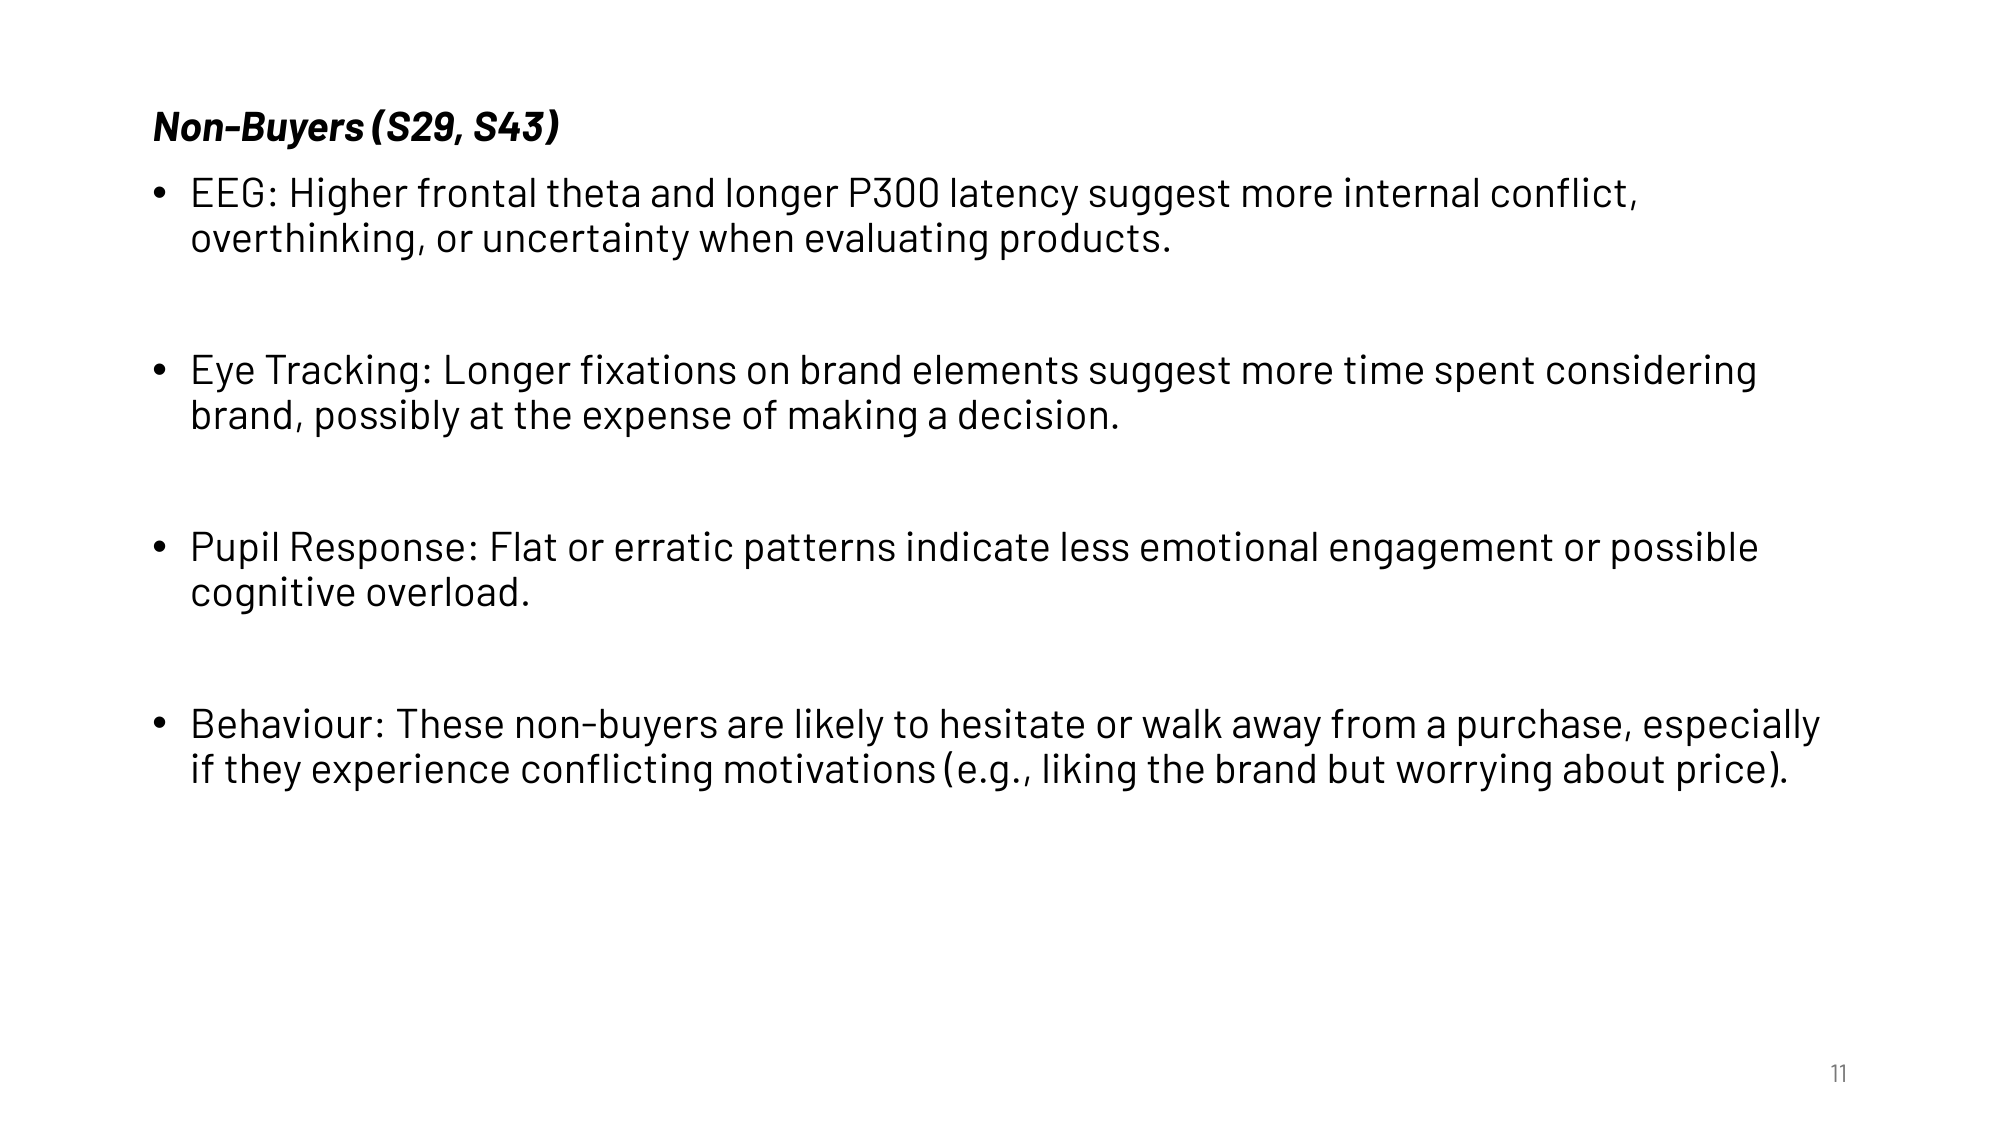

Non-Buyers (S29, S43)
EEG: Higher frontal theta and longer P300 latency suggest more internal conflict, overthinking, or uncertainty when evaluating products.

Eye Tracking: Longer fixations on brand elements suggest more time spent considering brand, possibly at the expense of making a decision.

Pupil Response: Flat or erratic patterns indicate less emotional engagement or possible cognitive overload.

Behaviour: These non-buyers are likely to hesitate or walk away from a purchase, especially if they experience conflicting motivations (e.g., liking the brand but worrying about price).

11